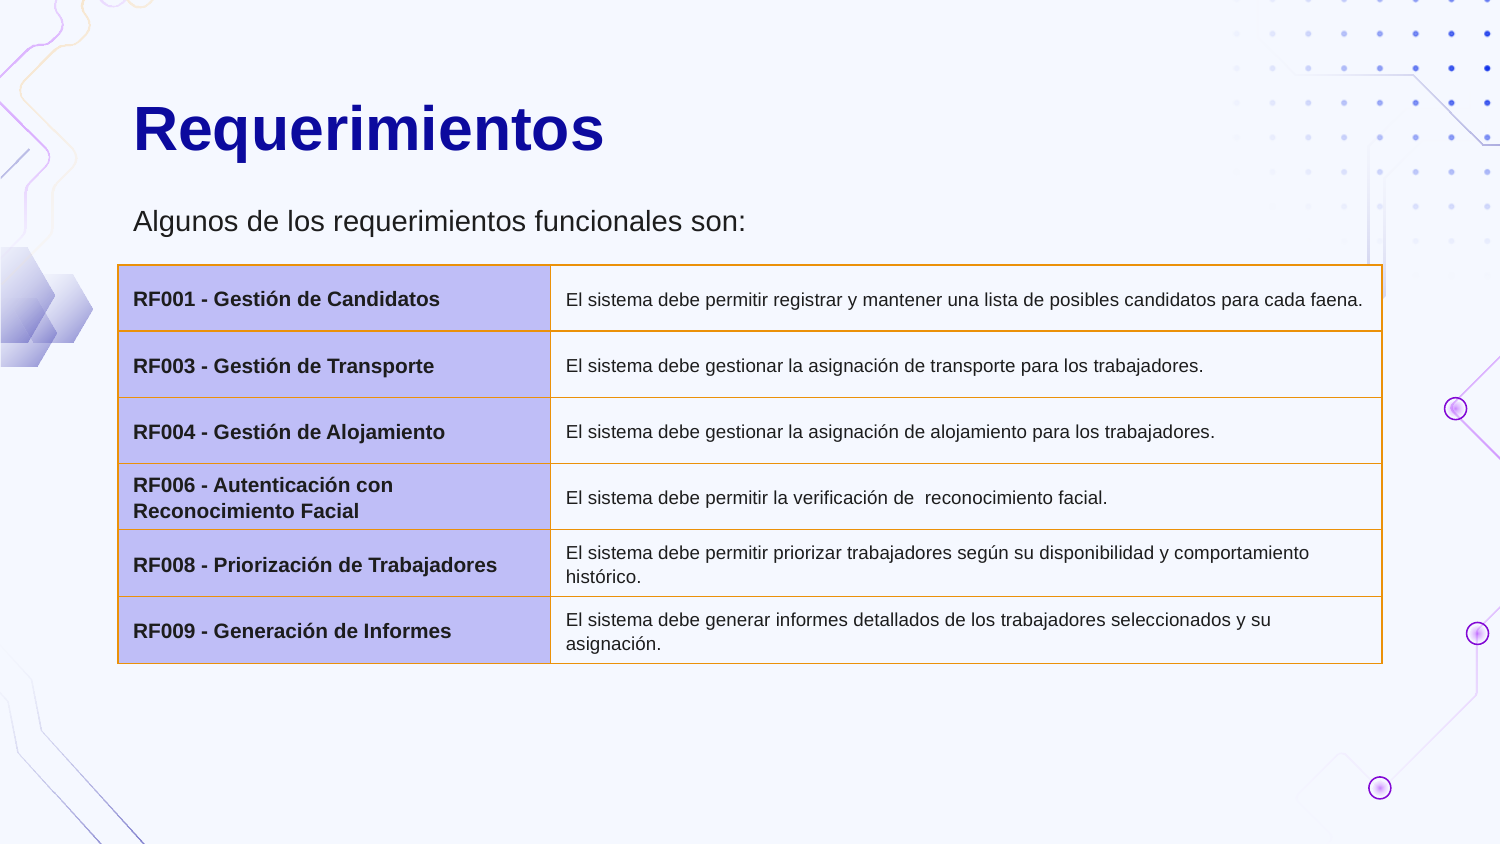

# Requerimientos
Algunos de los requerimientos funcionales son:
| RF001 - Gestión de Candidatos | El sistema debe permitir registrar y mantener una lista de posibles candidatos para cada faena. |
| --- | --- |
| RF003 - Gestión de Transporte | El sistema debe gestionar la asignación de transporte para los trabajadores. |
| RF004 - Gestión de Alojamiento | El sistema debe gestionar la asignación de alojamiento para los trabajadores. |
| RF006 - Autenticación con Reconocimiento Facial | El sistema debe permitir la verificación de reconocimiento facial. |
| RF008 - Priorización de Trabajadores | El sistema debe permitir priorizar trabajadores según su disponibilidad y comportamiento histórico. |
| RF009 - Generación de Informes | El sistema debe generar informes detallados de los trabajadores seleccionados y su asignación. |